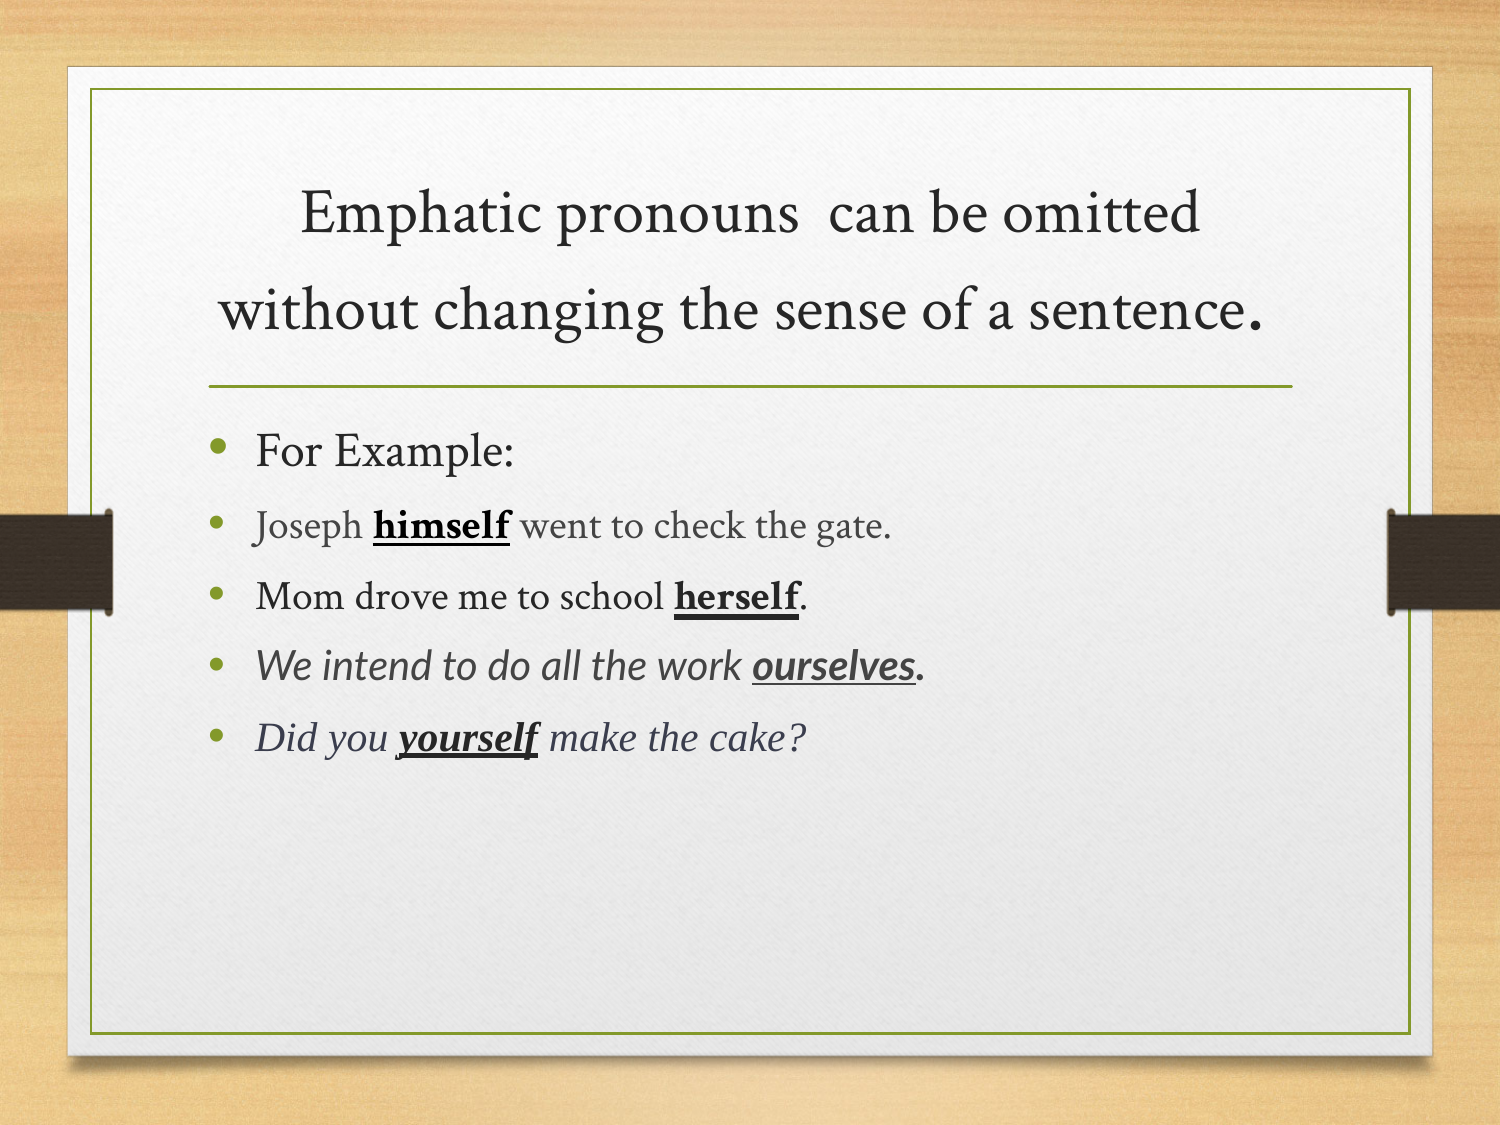

# Emphatic pronouns  can be omitted without changing the sense of a sentence.
For Example:
Joseph himself went to check the gate.
Mom drove me to school herself.
We intend to do all the work ourselves.
Did you yourself make the cake?